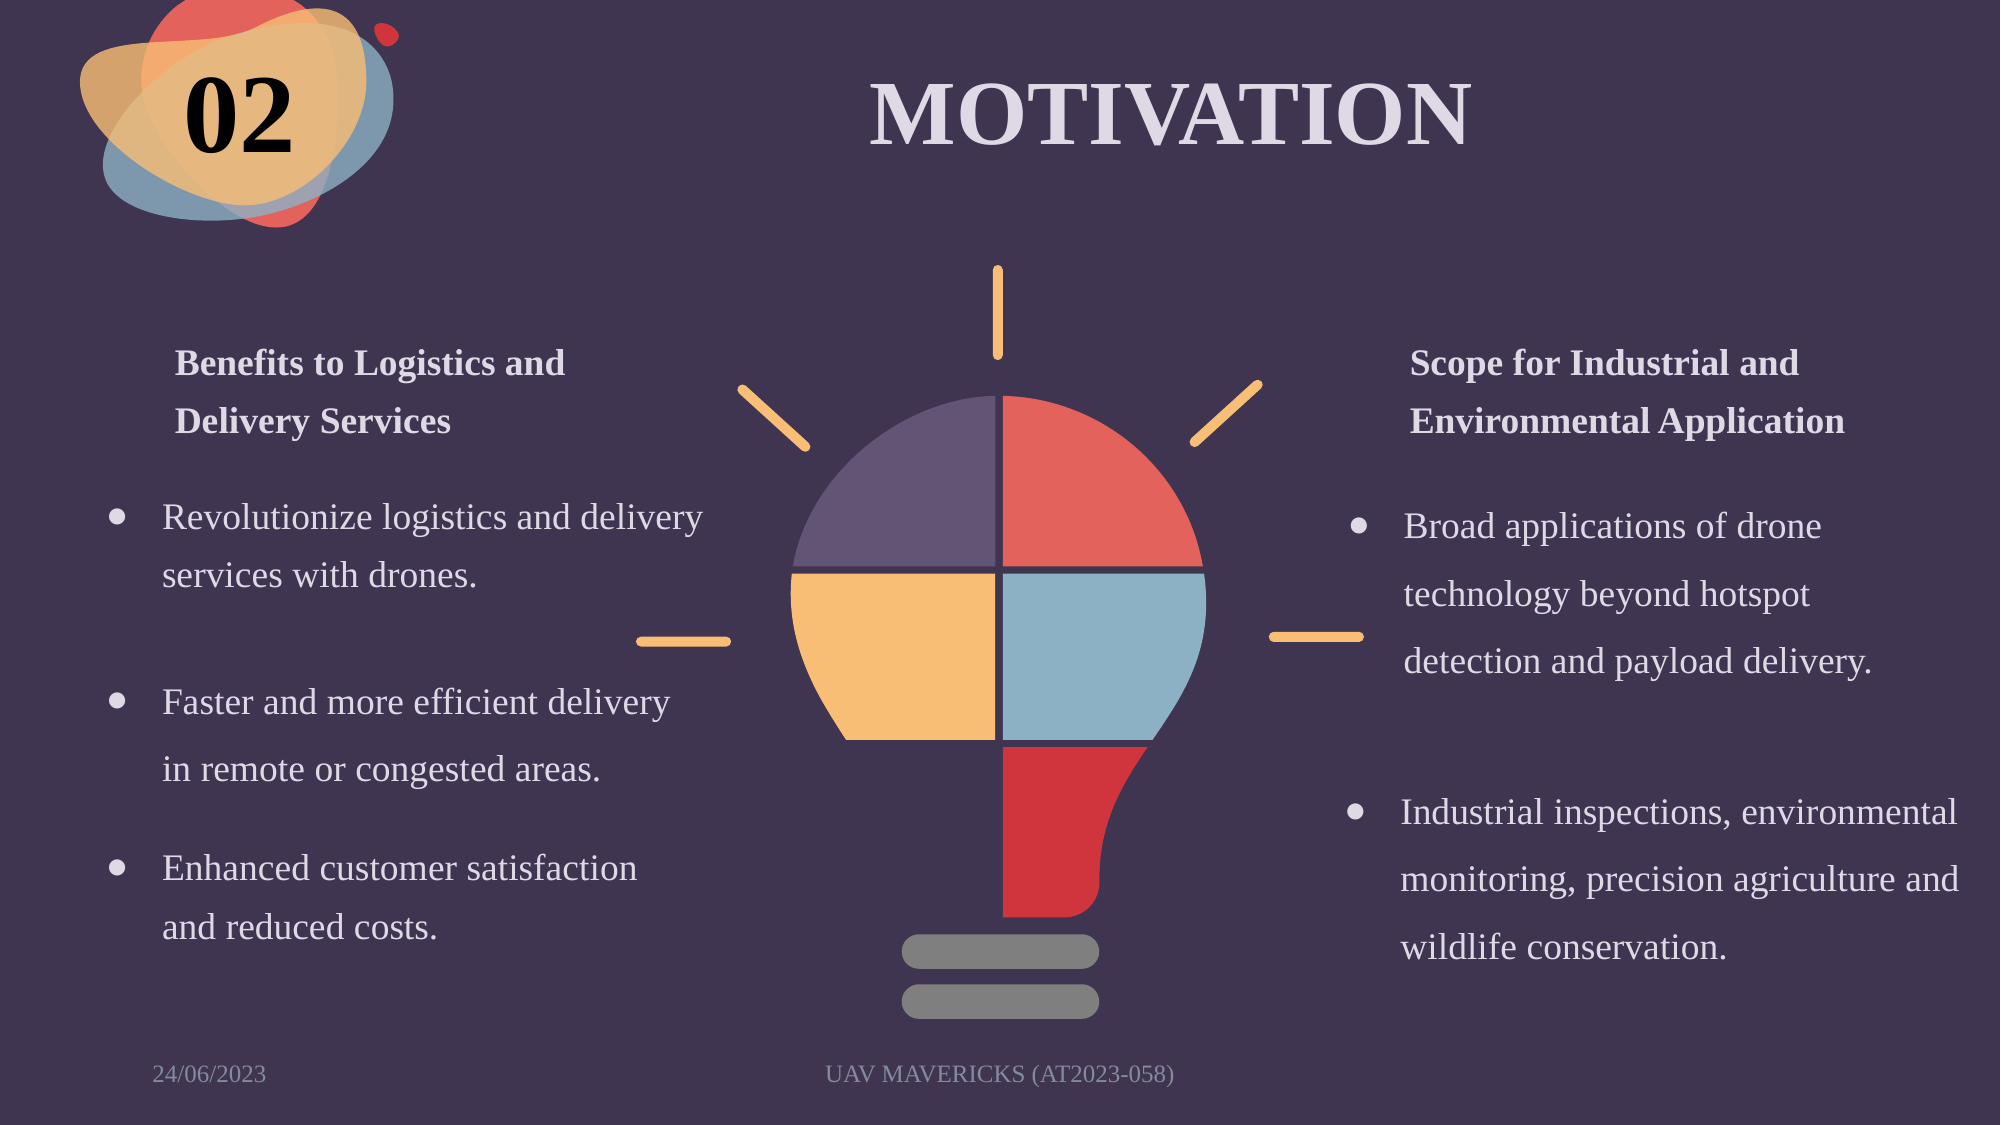

# MOTIVATION
02

Benefits to Logistics and Delivery Services
Scope for Industrial and Environmental Application
Revolutionize logistics and delivery services with drones.
Broad applications of drone technology beyond hotspot detection and payload delivery.
Faster and more efficient delivery in remote or congested areas.

Industrial inspections, environmental monitoring, precision agriculture and wildlife conservation.
Enhanced customer satisfaction and reduced costs.
24/06/2023
UAV MAVERICKS (AT2023-058)